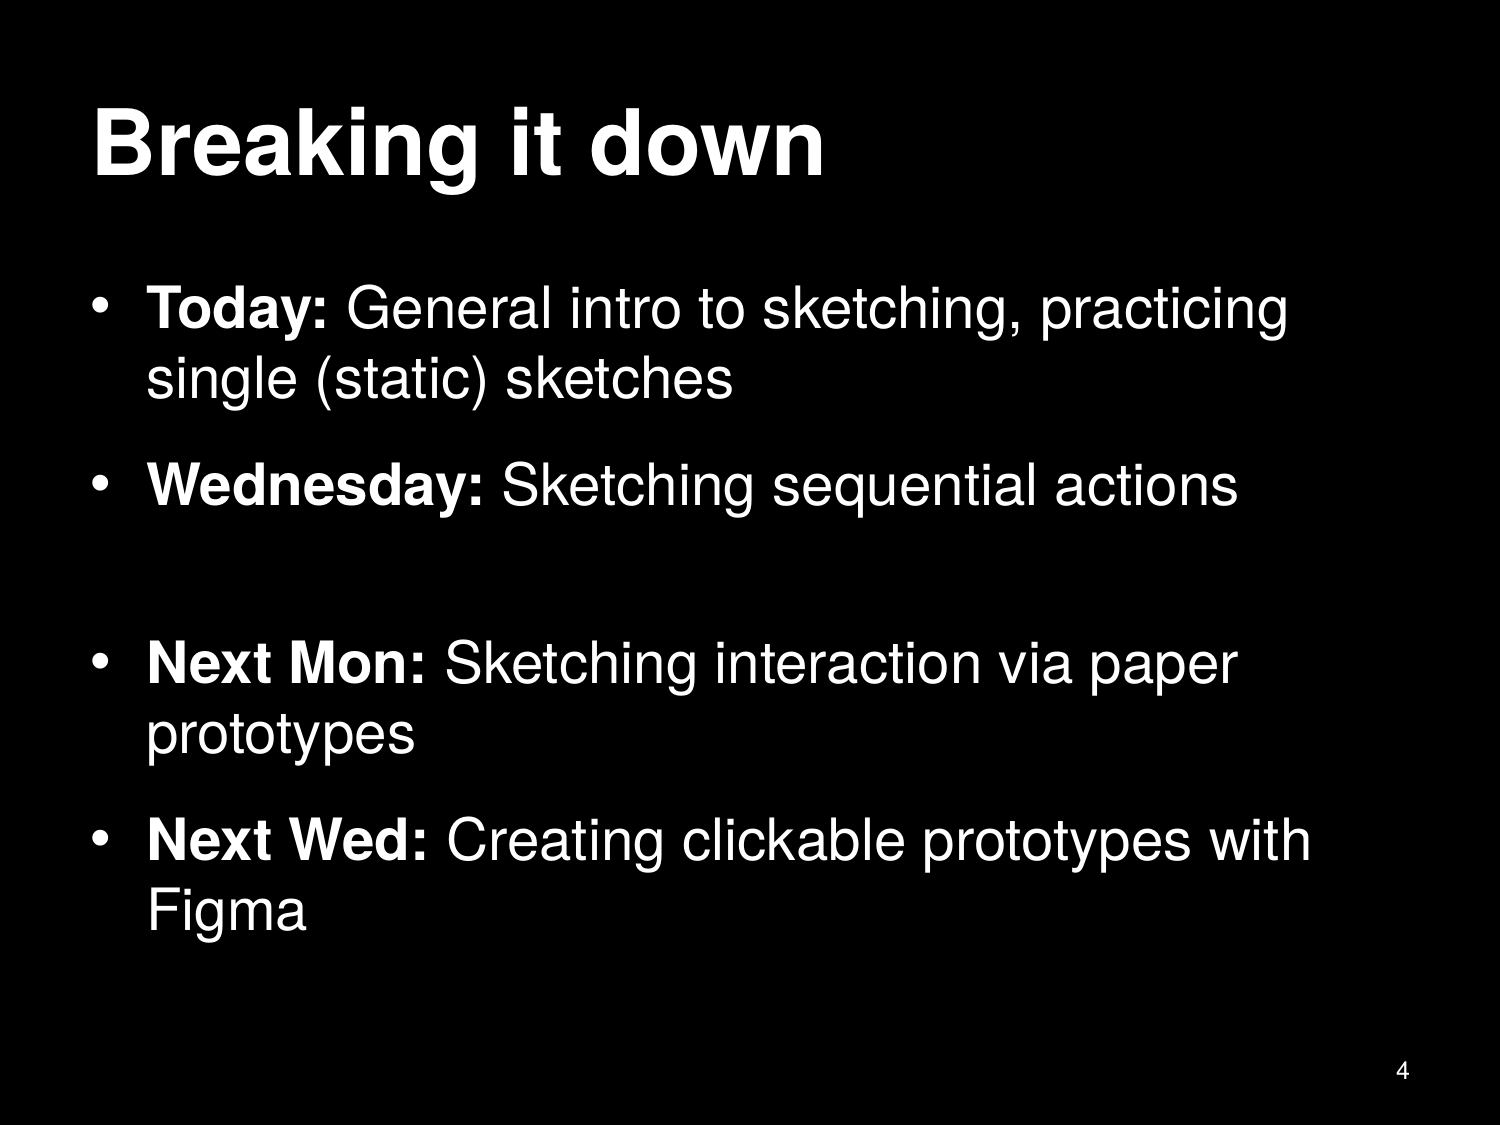

# Breaking it down
Today: General intro to sketching, practicing single (static) sketches
Wednesday: Sketching sequential actions
Next Mon: Sketching interaction via paper prototypes
Next Wed: Creating clickable prototypes with Figma
4